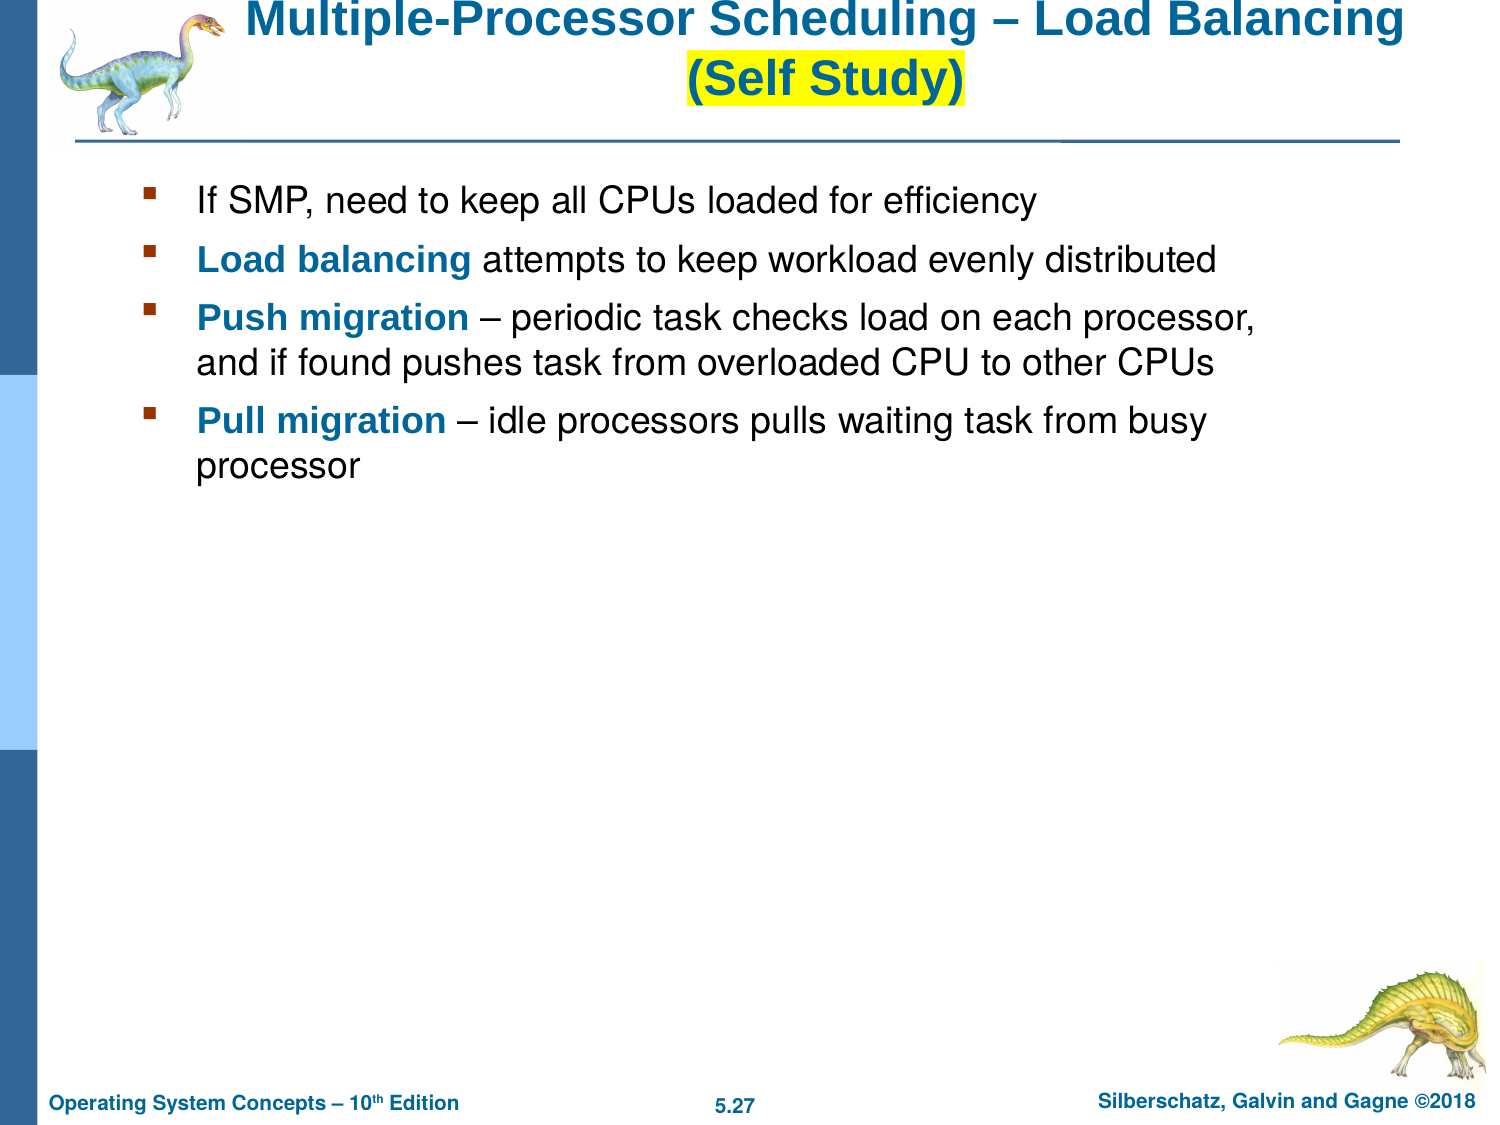

# Multiple-Processor Scheduling – Load Balancing (Self Study)
If SMP, need to keep all CPUs loaded for efficiency
Load balancing attempts to keep workload evenly distributed
Push migration – periodic task checks load on each processor, and if found pushes task from overloaded CPU to other CPUs
Pull migration – idle processors pulls waiting task from busy processor